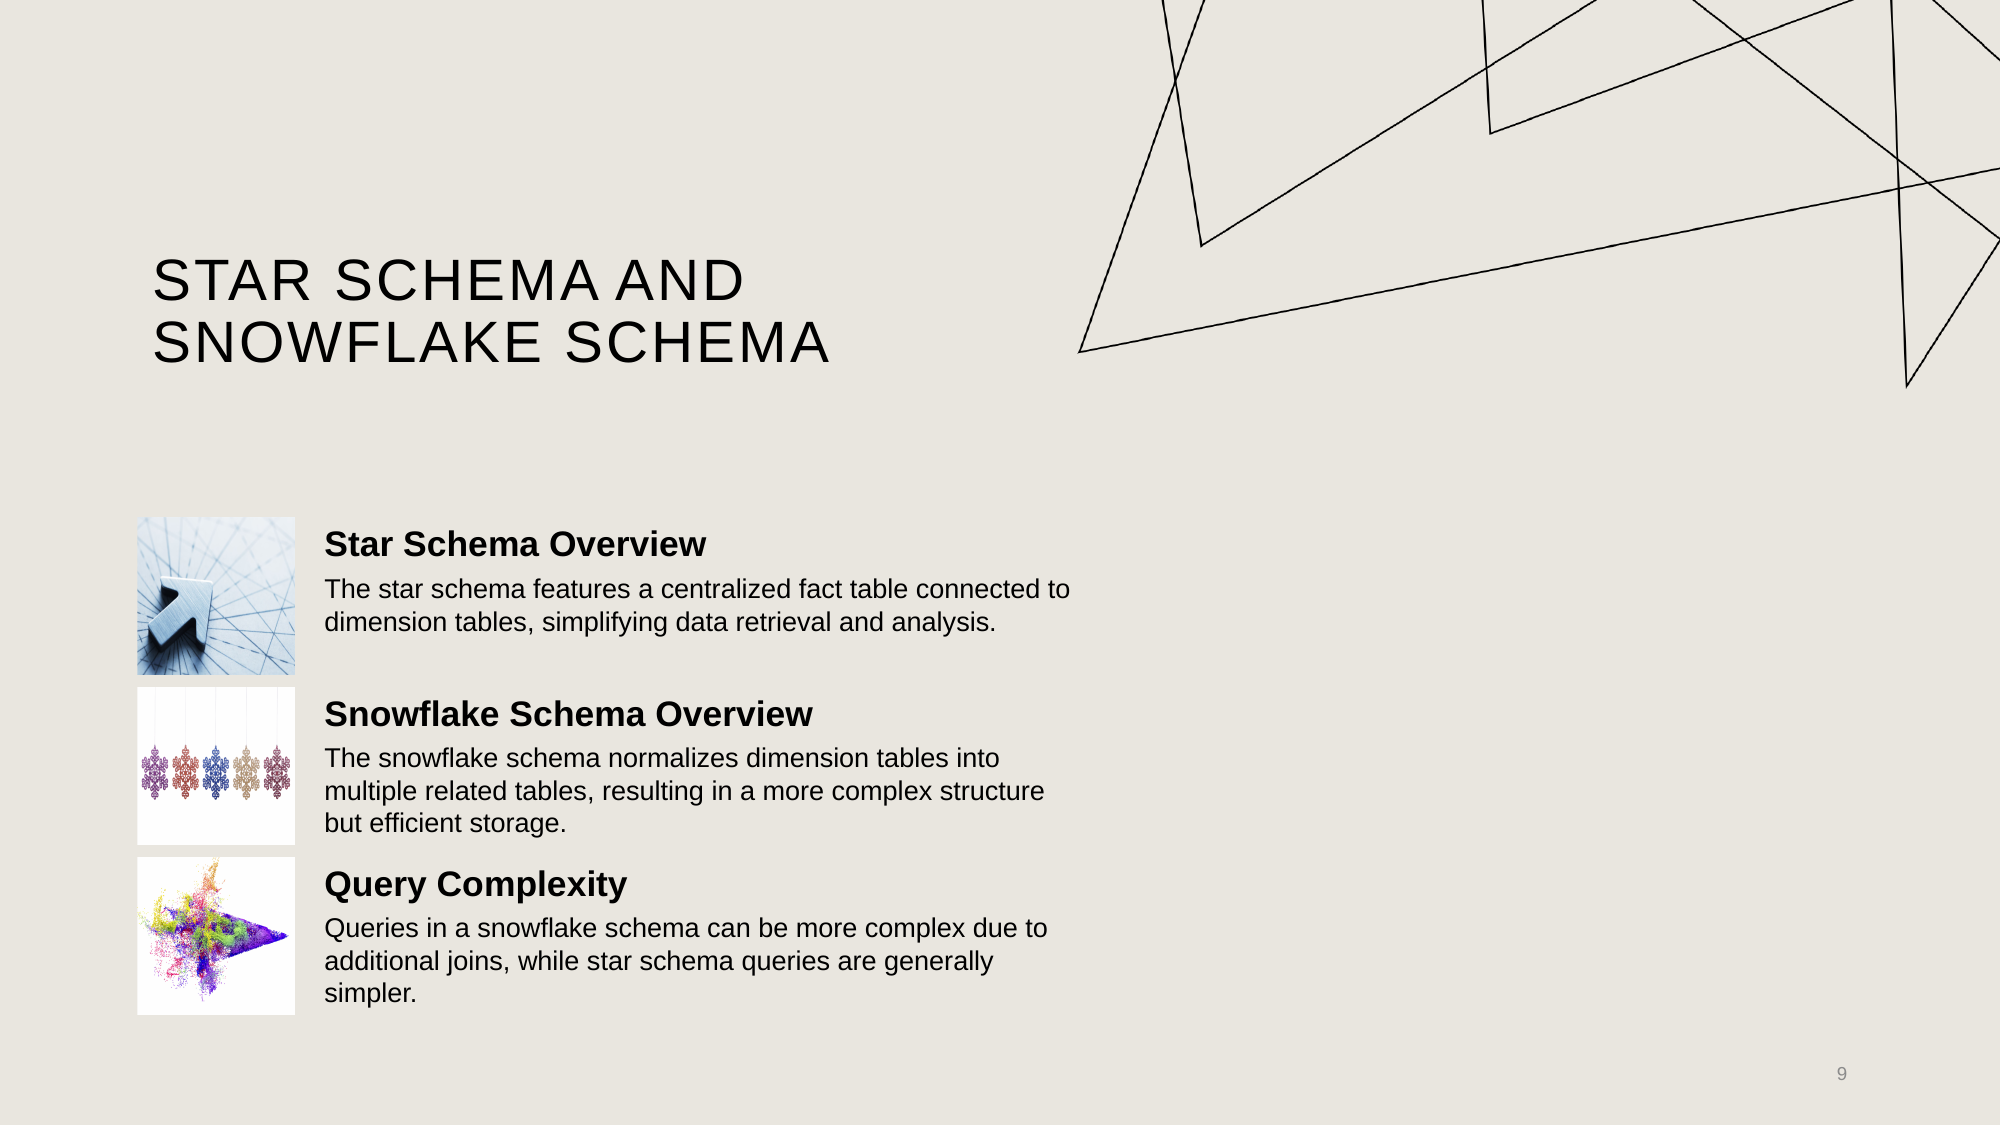

# Star Schema and Snowflake Schema

Star Schema Overview
The star schema features a centralized fact table connected to dimension tables, simplifying data retrieval and analysis.
Snowflake Schema Overview
The snowflake schema normalizes dimension tables into multiple related tables, resulting in a more complex structure but efficient storage.
Query Complexity
Queries in a snowflake schema can be more complex due to additional joins, while star schema queries are generally simpler.

9